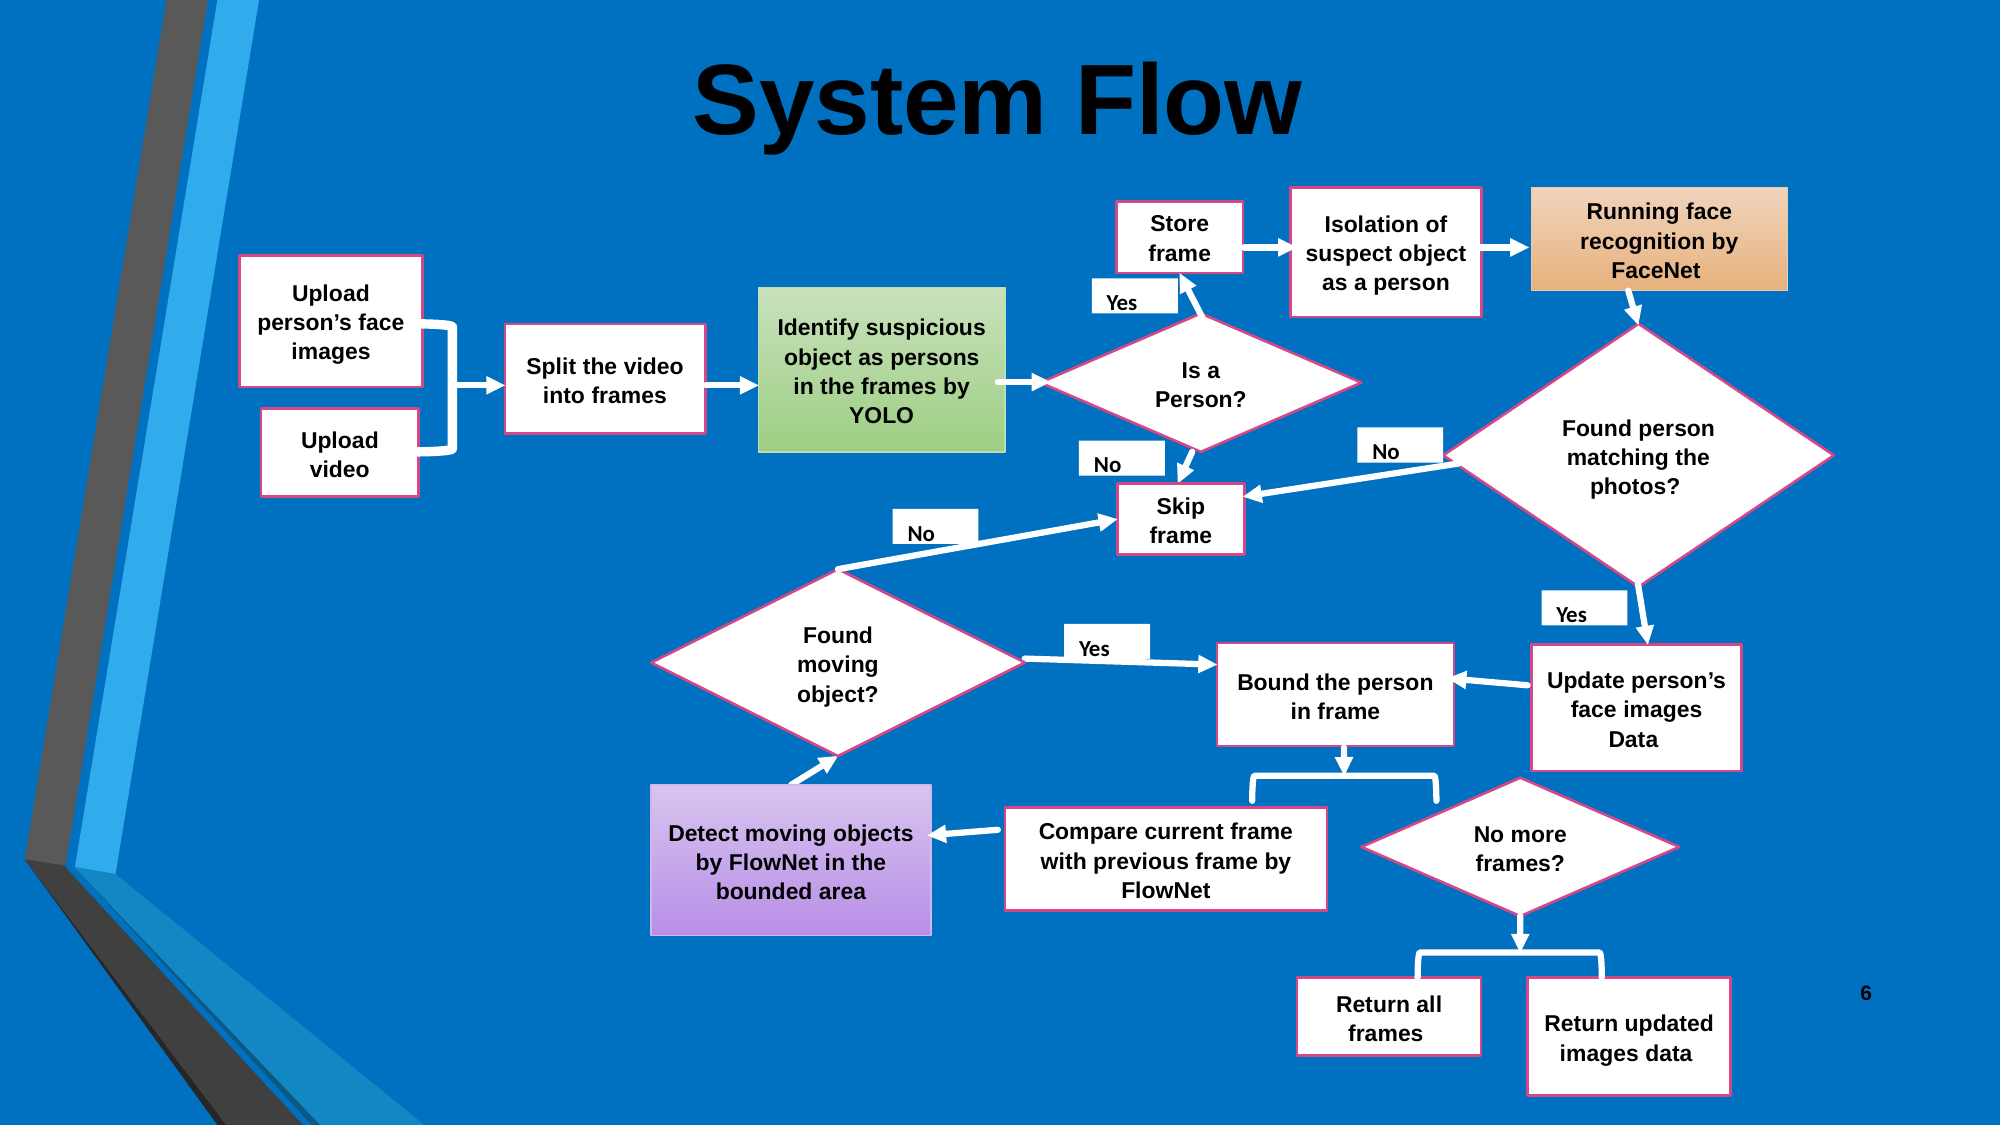

# System Flow

Isolation of suspect object as a person

Running face recognition by FaceNet

Store frame

Upload person’s face images

Identify suspicious object as persons in the frames by YOLO
Is a Person?
Split the video into frames

Upload video
Skip frame
Found moving object?
Bound the person in frame
Update person’s face images Data

No more frames?
Detect moving objects by FlowNet in the bounded area
Compare current frame with previous frame by FlowNet

Return updated images data
Return all frames
Yes
No
No
No
Yes
Yes
Found person matching the photos?
6